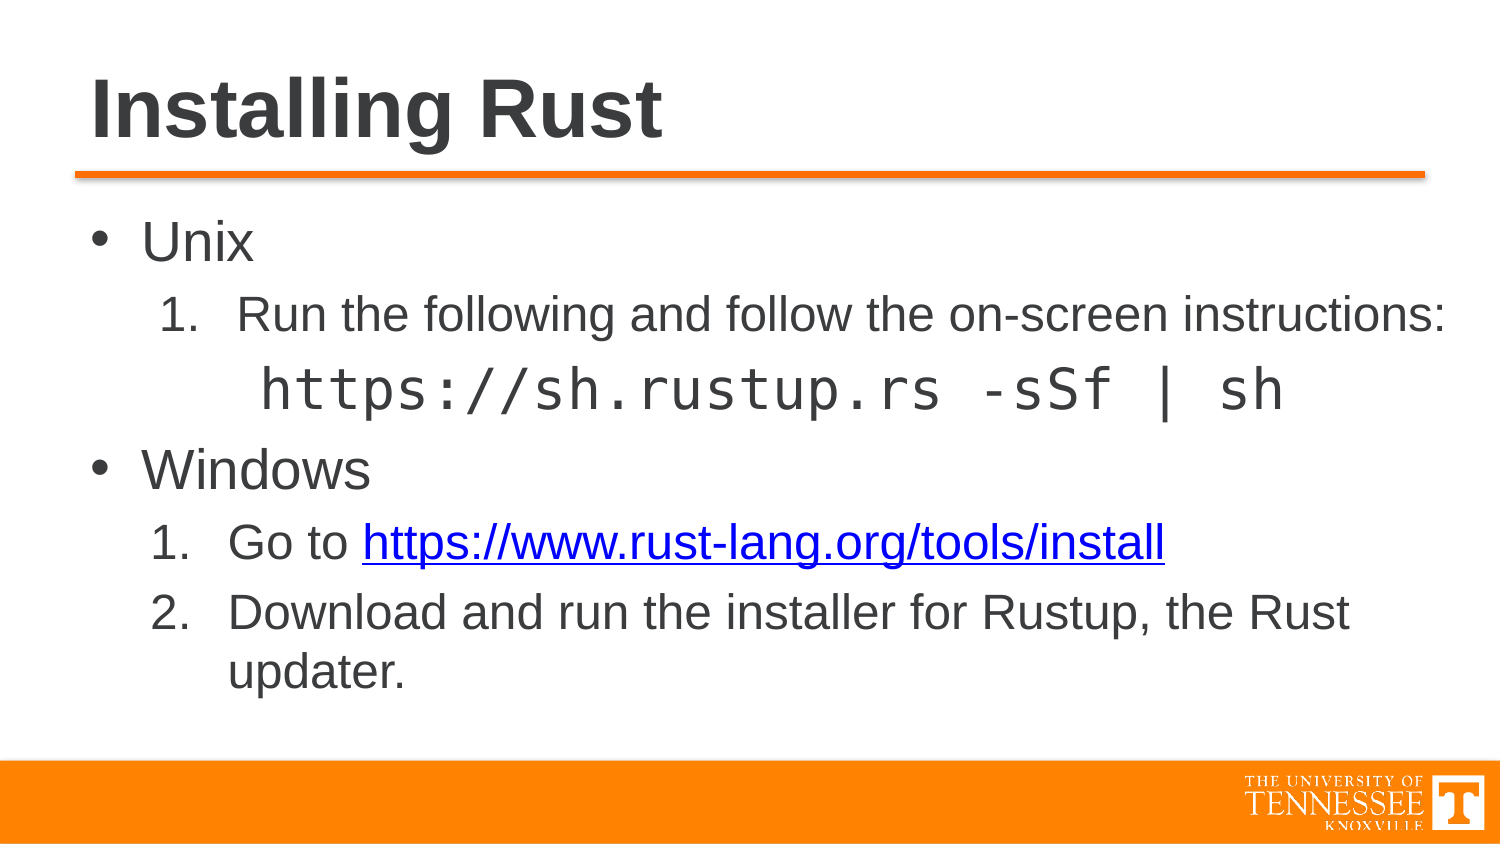

# Installing Rust
Unix
Run the following and follow the on-screen instructions:
https://sh.rustup.rs -sSf | sh
Windows
Go to https://www.rust-lang.org/tools/install
Download and run the installer for Rustup, the Rust updater.